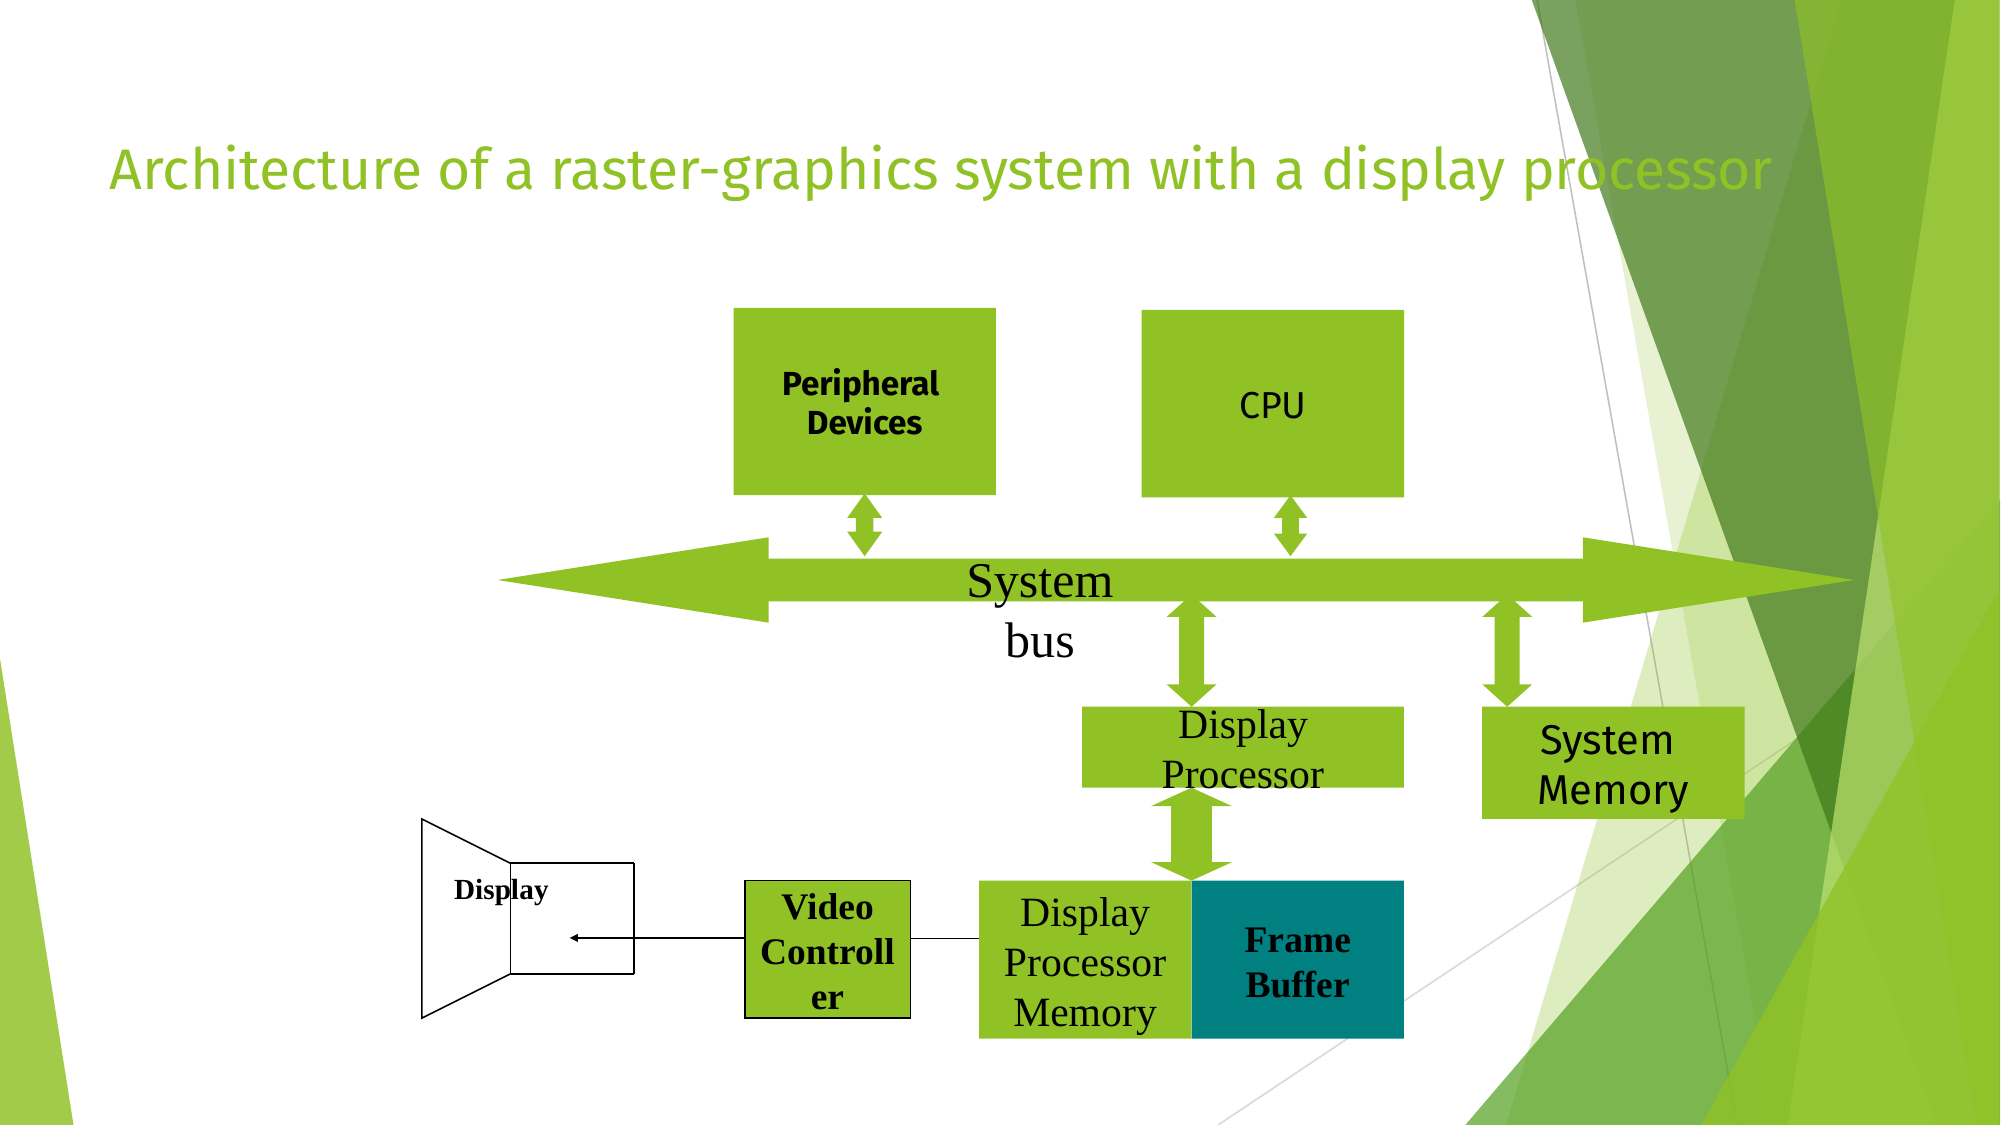

# Architecture of a raster-graphics system with a display processor
Peripheral
Devices
CPU

System bus

Display Processor
System
Memory

Display
Video
Controller
Display
Processor
Memory
Frame
Buffer